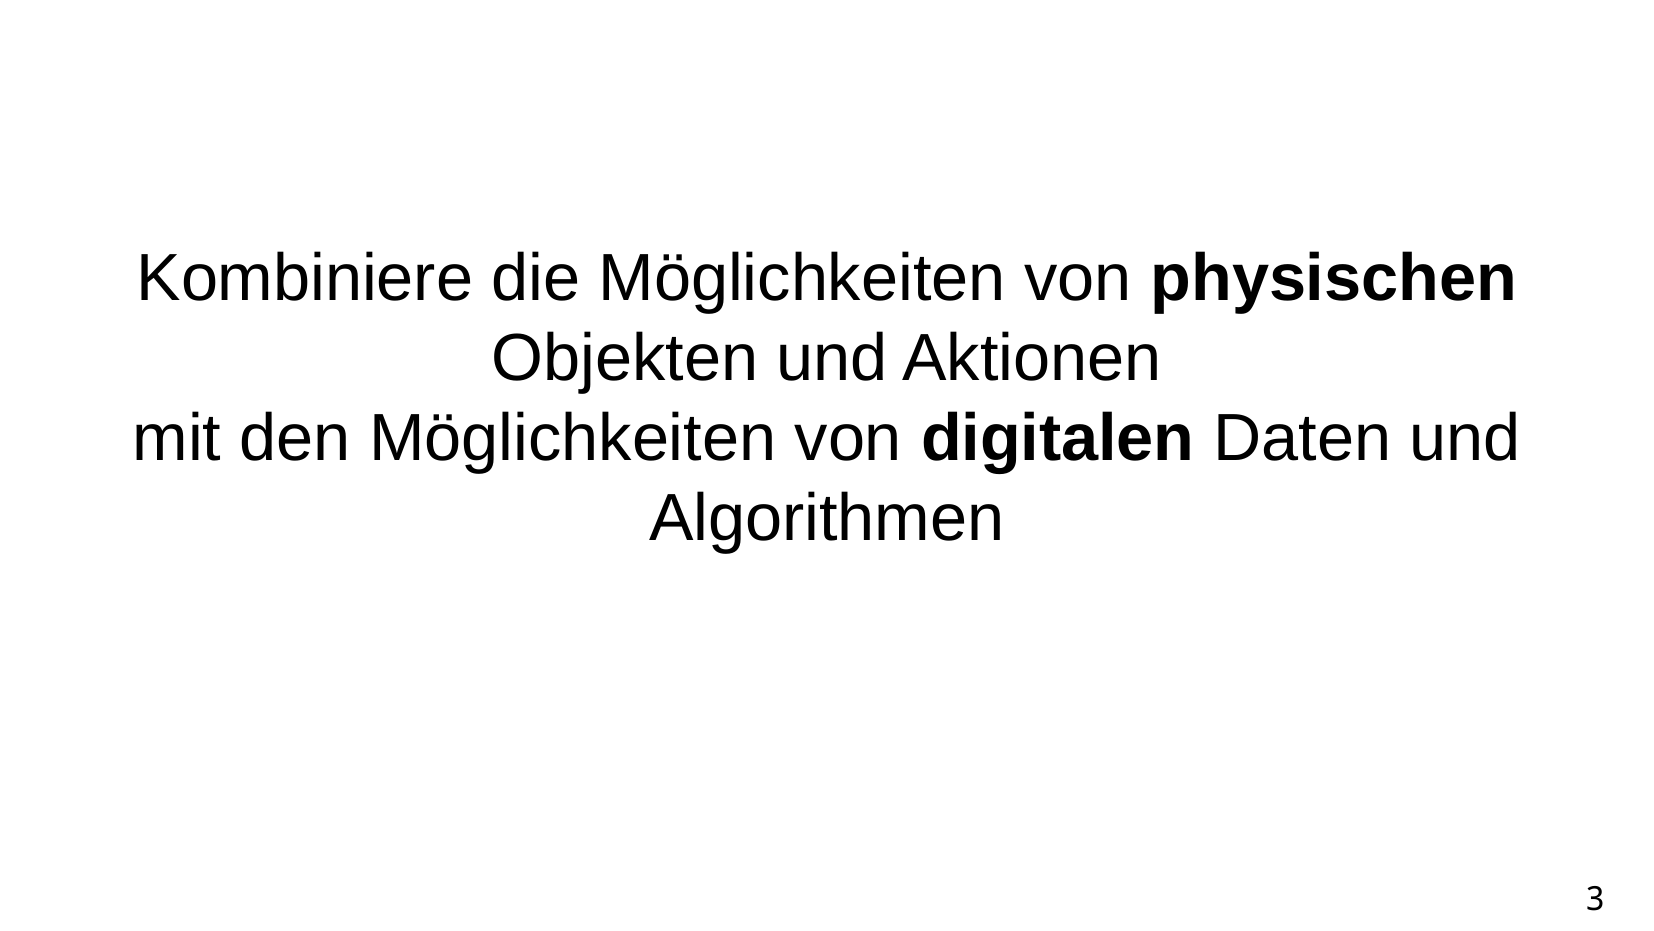

Kombiniere die Möglichkeiten von physischen Objekten und Aktionen
mit den Möglichkeiten von digitalen Daten und Algorithmen